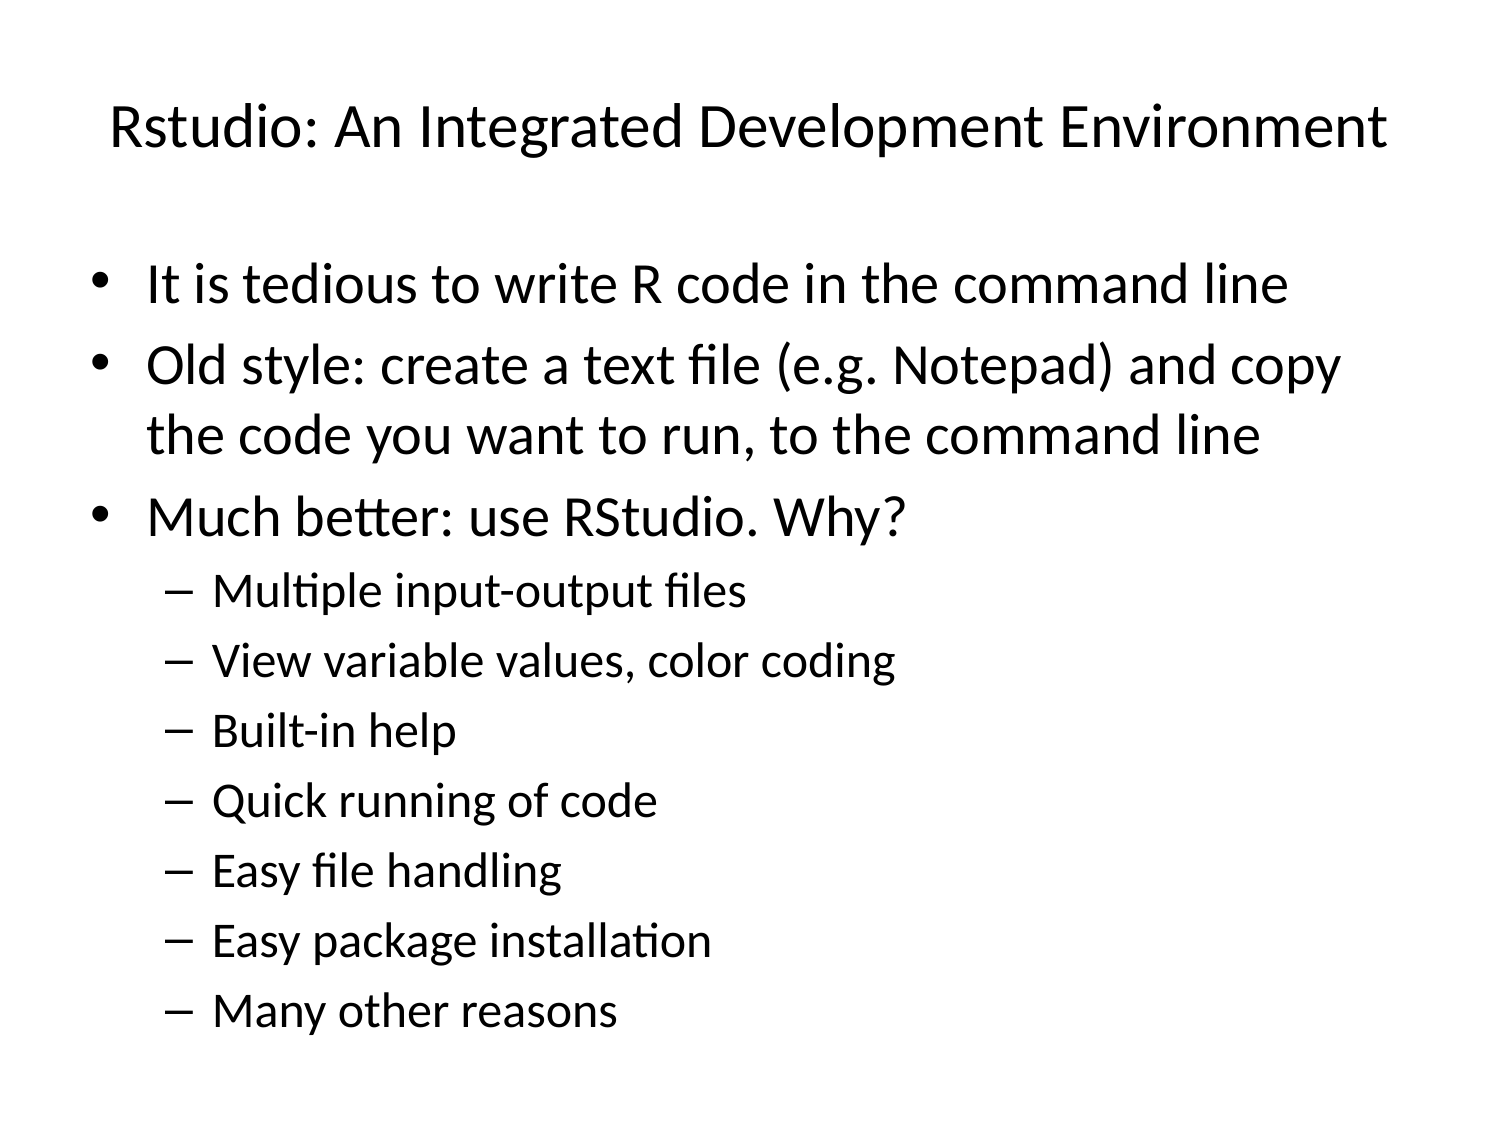

# Rstudio: An Integrated Development Environment
It is tedious to write R code in the command line
Old style: create a text file (e.g. Notepad) and copy the code you want to run, to the command line
Much better: use RStudio. Why?
Multiple input-output files
View variable values, color coding
Built-in help
Quick running of code
Easy file handling
Easy package installation
Many other reasons